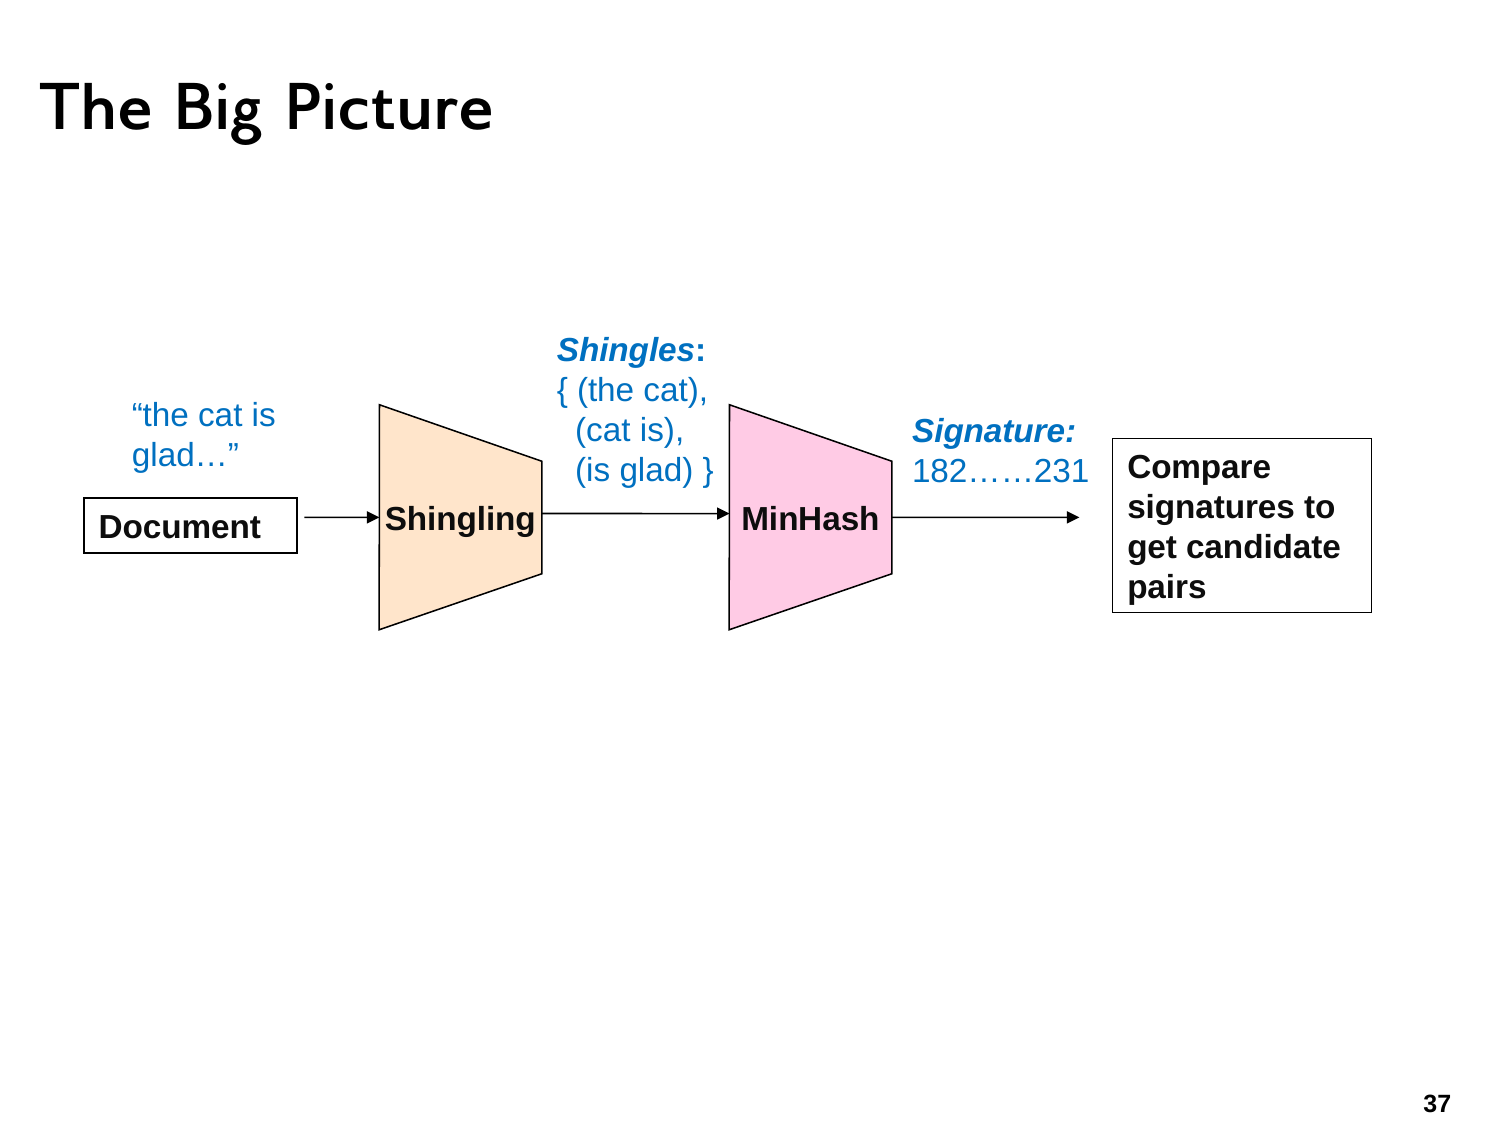

# The Big Picture
Shingles:
{ (the cat),
  (cat is),
  (is glad) }
“the cat is glad…”
Signature: 182……231
MinHash

Shingling
Compare signatures to get candidate pairs
Document

J. Leskovec, A. Rajaraman, J. Ullman: Mining of Massive Datasets, http://www.mmds.org
37